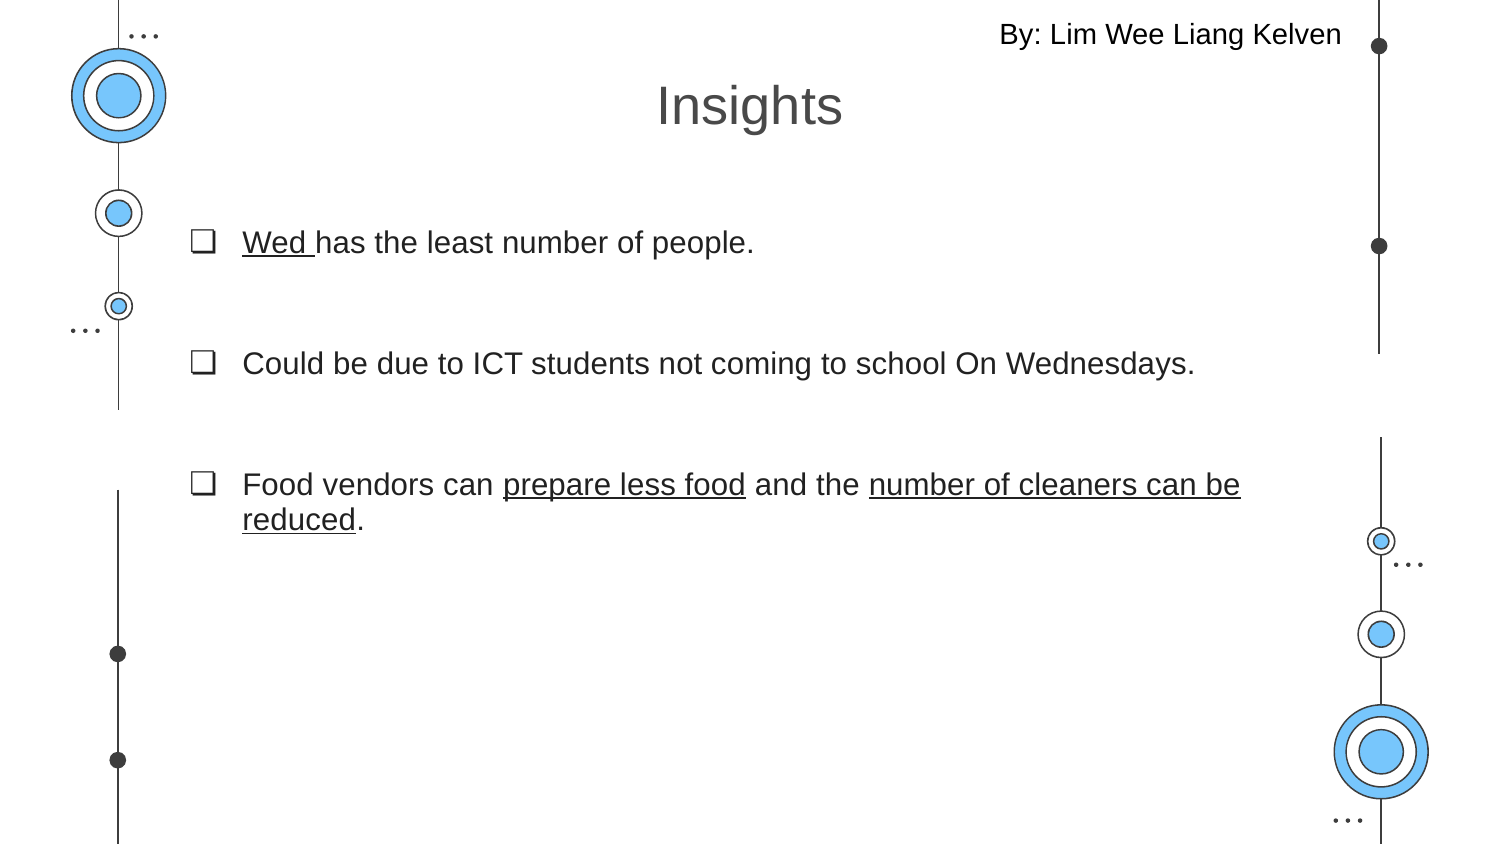

By: Lim Wee Liang Kelven
# Insights
Wed has the least number of people.

Could be due to ICT students not coming to school On Wednesdays.

Food vendors can prepare less food and the number of cleaners can be reduced.